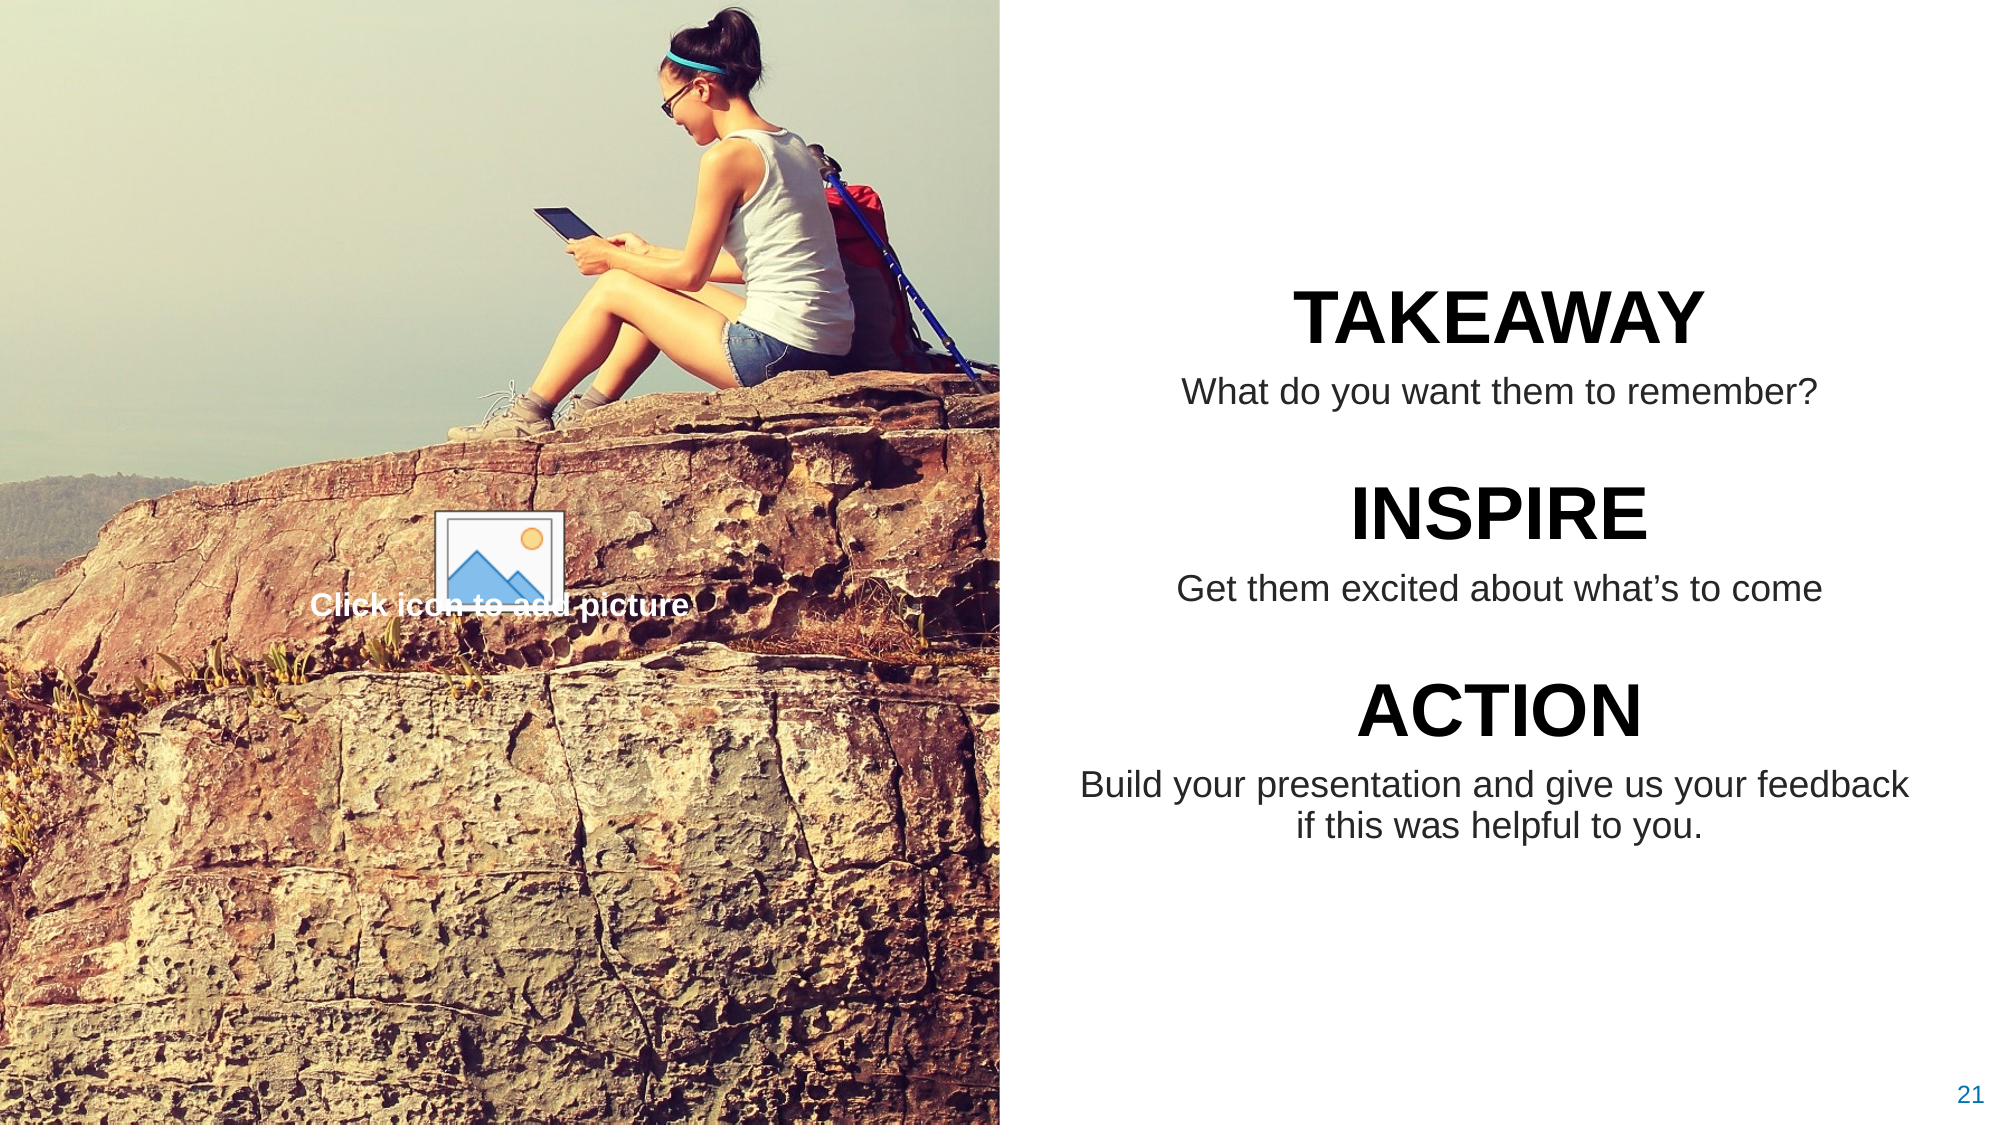

TAKEAWAY
What do you want them to remember?
INSPIRE
Get them excited about what’s to come
ACTION
Build your presentation and give us your feedback
if this was helpful to you.
21